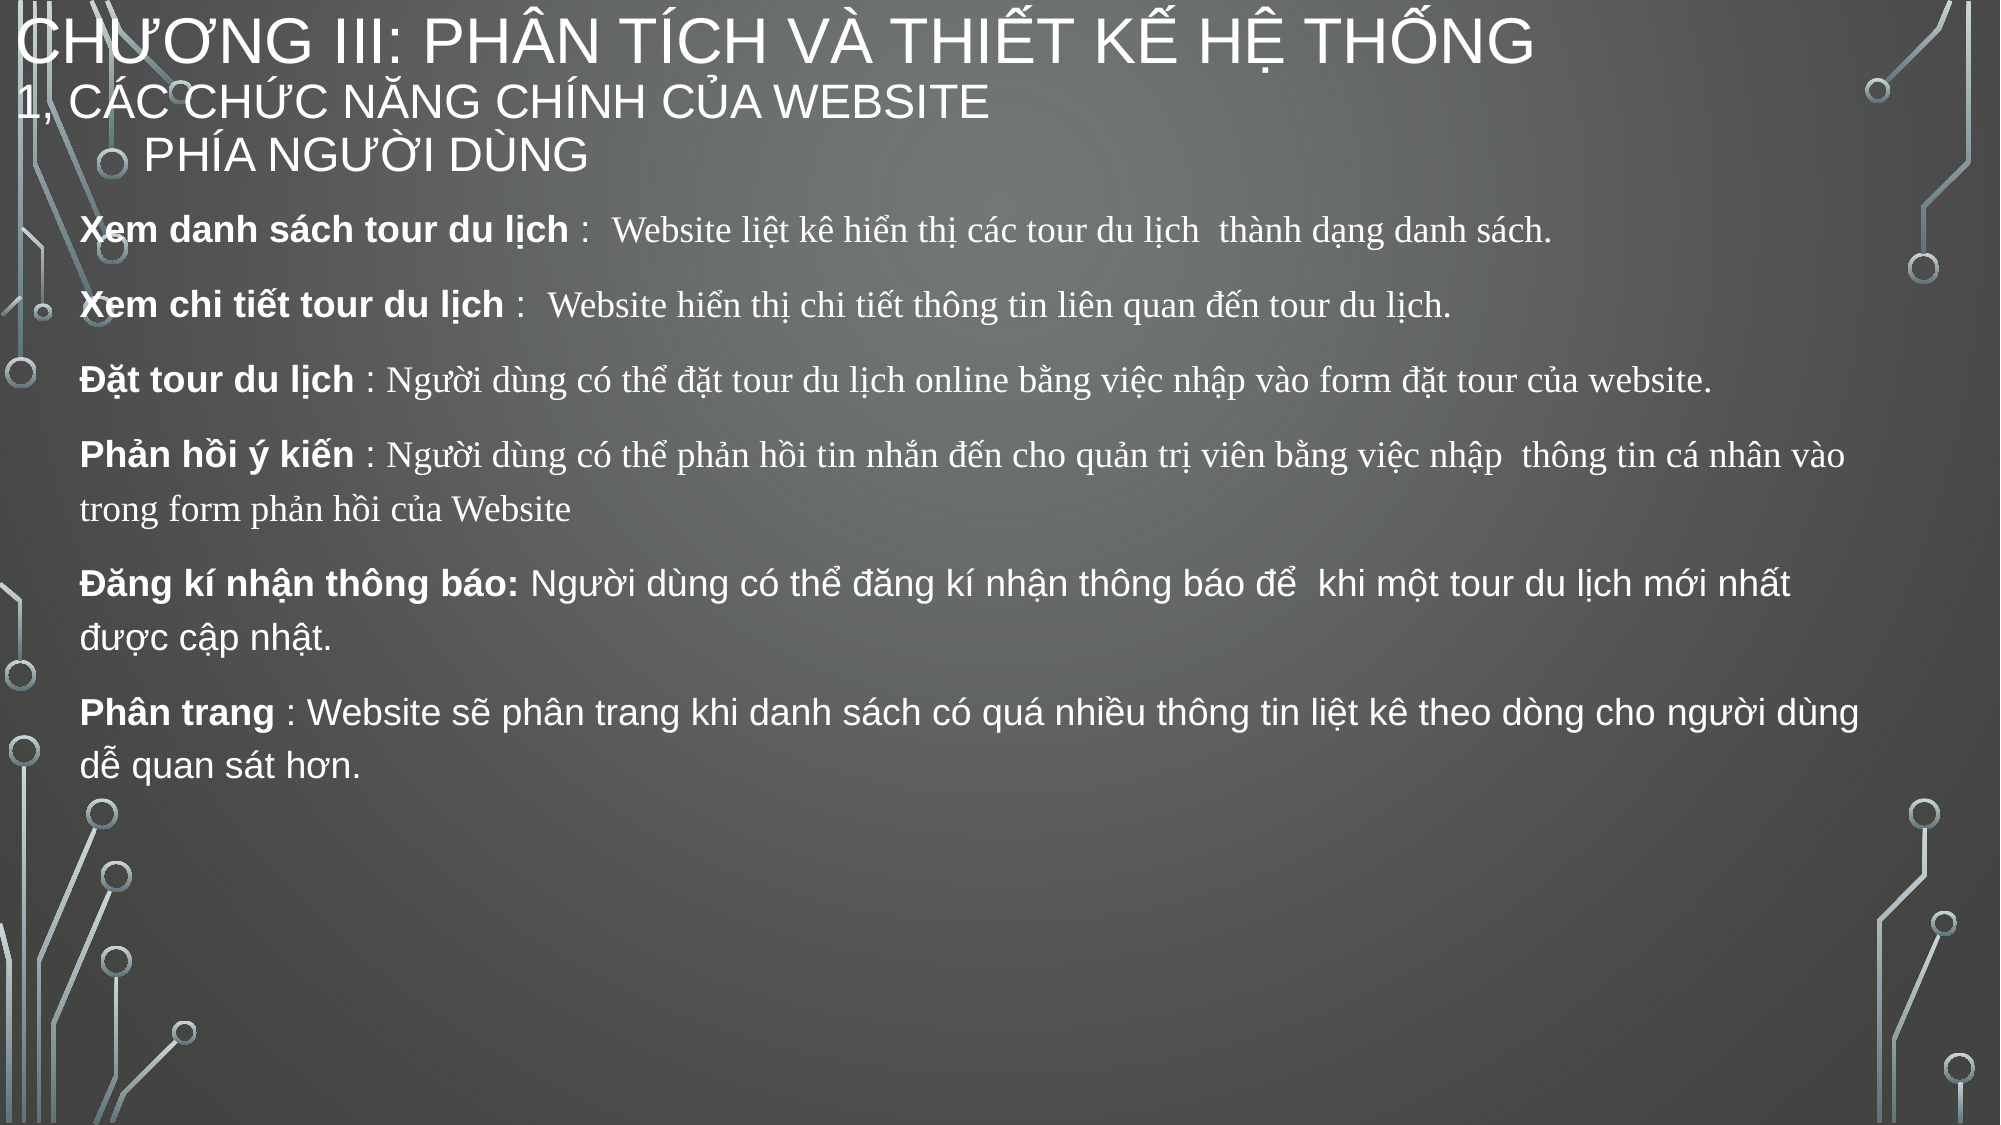

# Chương III: Phân tích và thiết kế hệ Thống 1, Các chức năng chính của website Phía người dùng
Xem danh sách tour du lịch :  Website liệt kê hiển thị các tour du lịch  thành dạng danh sách.
Xem chi tiết tour du lịch :  Website hiển thị chi tiết thông tin liên quan đến tour du lịch.
Đặt tour du lịch : Người dùng có thể đặt tour du lịch online bằng việc nhập vào form đặt tour của website.
Phản hồi ý kiến : Người dùng có thể phản hồi tin nhắn đến cho quản trị viên bằng việc nhập  thông tin cá nhân vào trong form phản hồi của Website
Đăng kí nhận thông báo: Người dùng có thể đăng kí nhận thông báo để  khi một tour du lịch mới nhất được cập nhật.
Phân trang : Website sẽ phân trang khi danh sách có quá nhiều thông tin liệt kê theo dòng cho người dùng dễ quan sát hơn.